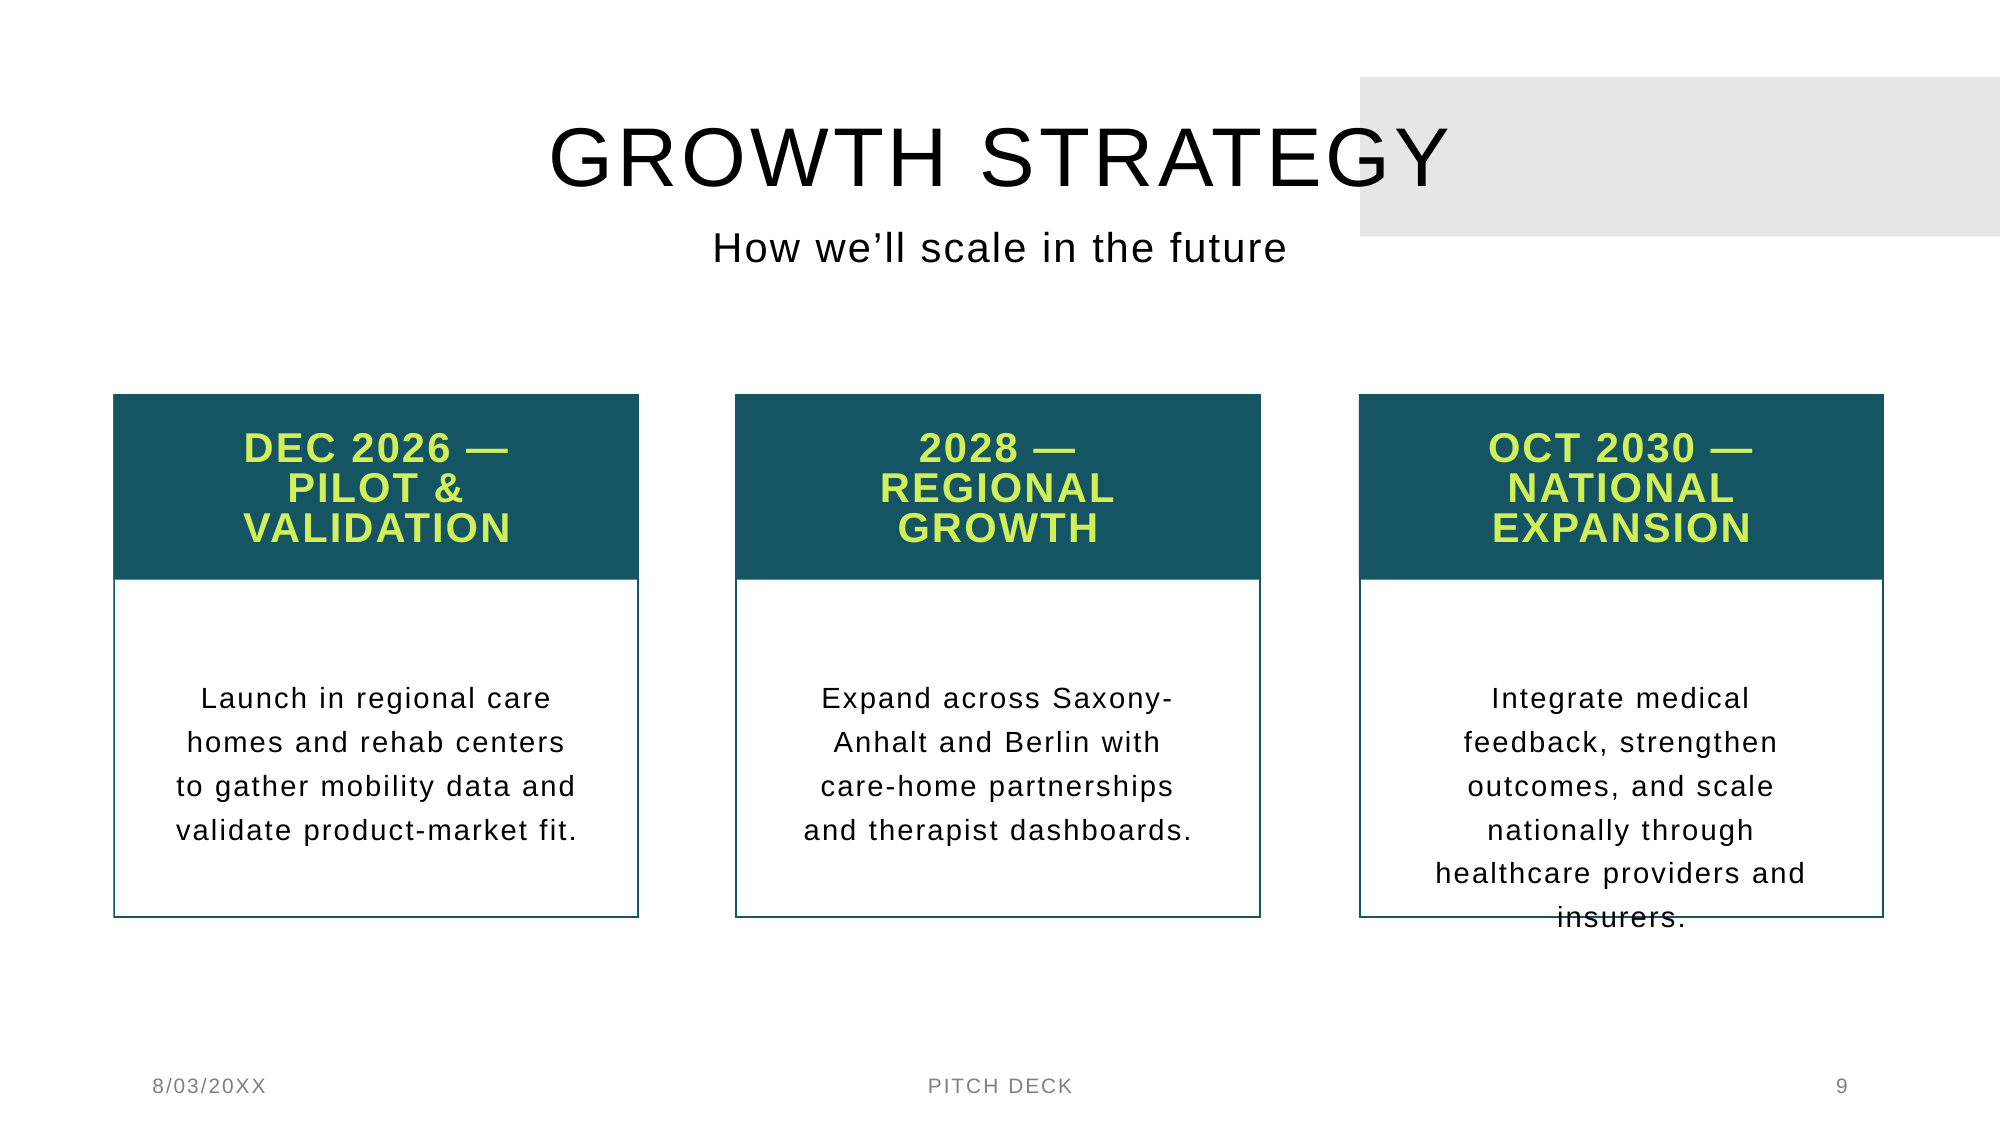

# Growth Strategy
How we’ll scale in the future
DEC 2026 — Pilot & Validation
2028 — Regional Growth
OCT 2030 — National Expansion
Launch in regional care homes and rehab centers to gather mobility data and validate product-market fit.
Expand across Saxony-Anhalt and Berlin with care-home partnerships and therapist dashboards.
Integrate medical feedback, strengthen outcomes, and scale nationally through healthcare providers and insurers.
8/03/20XX
PITCH DECK
9